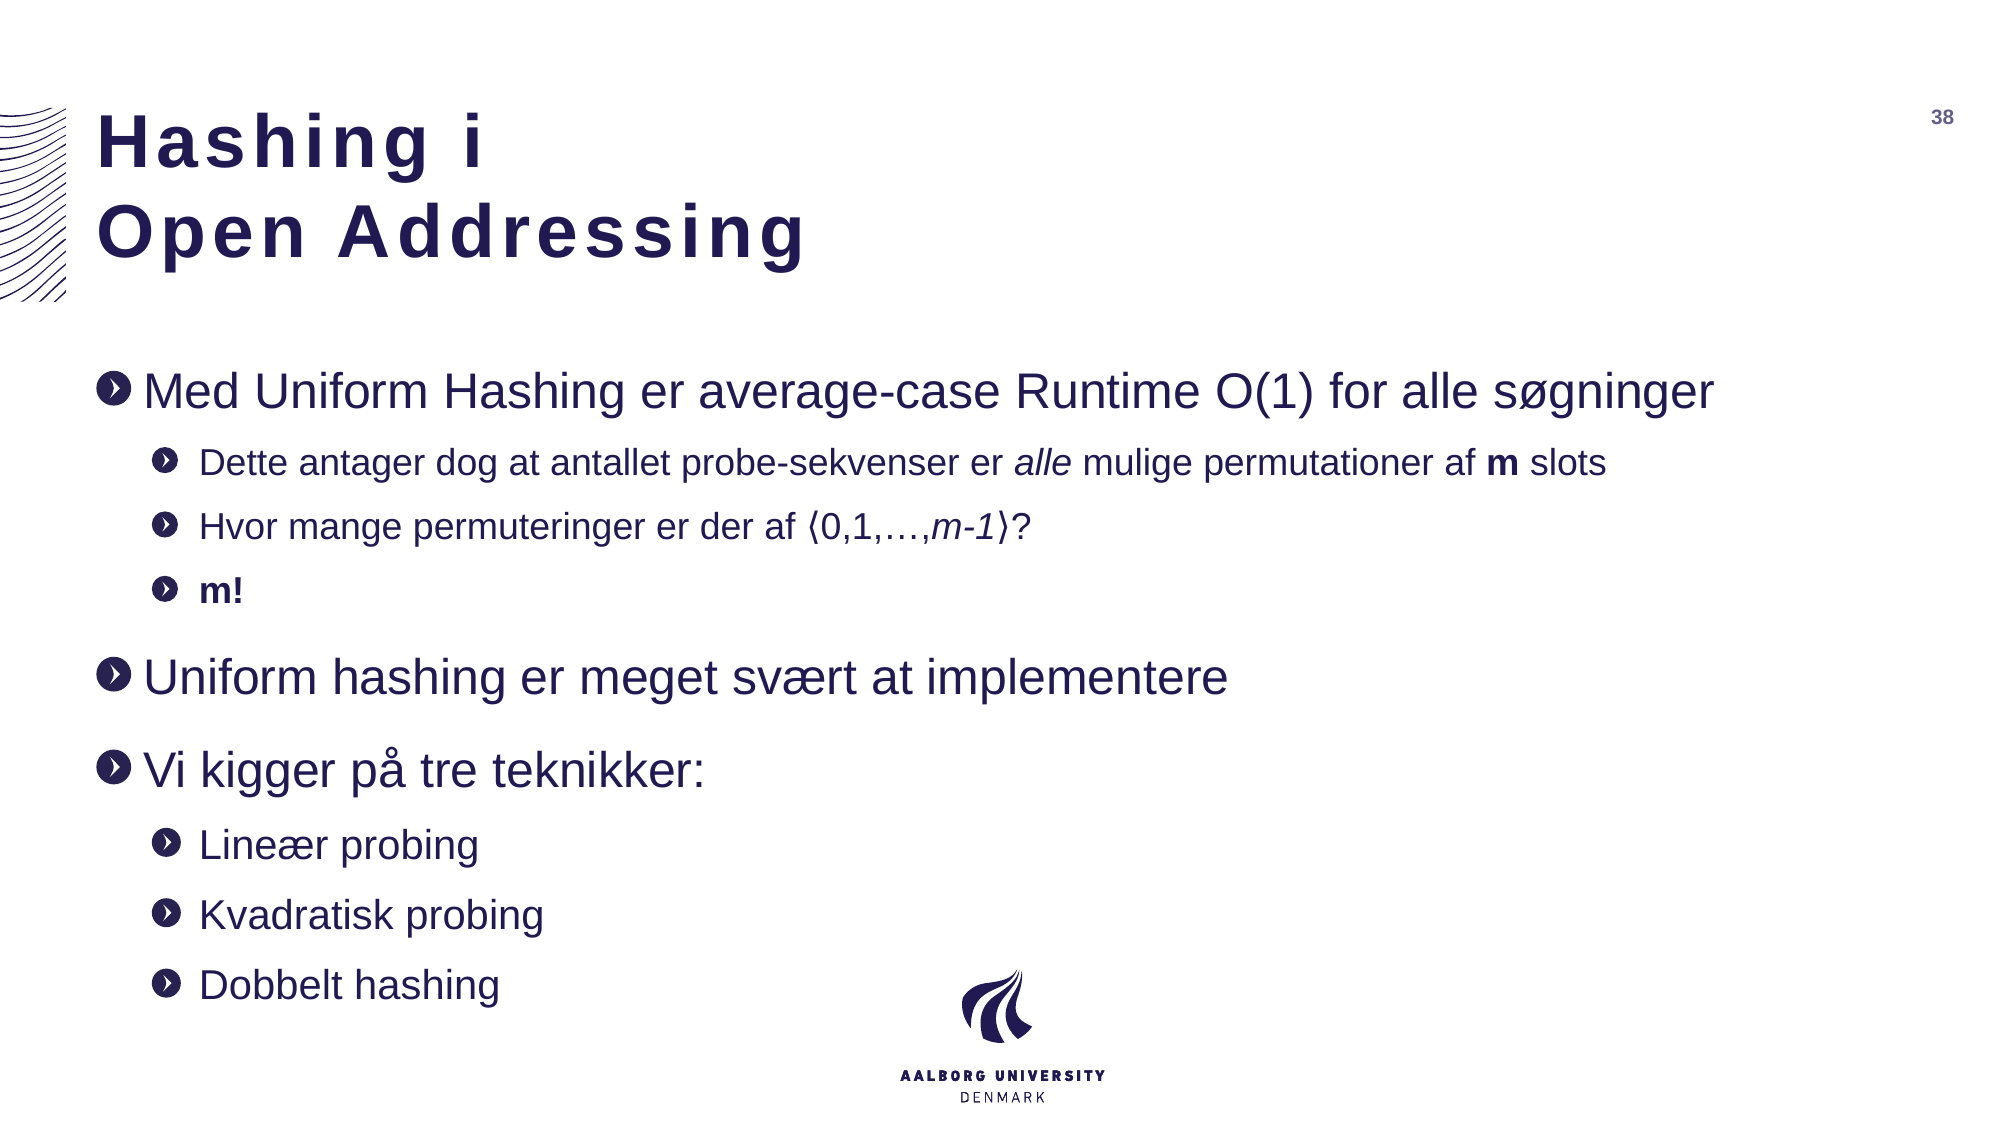

# Hashing i Open Addressing
38
Med Uniform Hashing er average-case Runtime O(1) for alle søgninger
Dette antager dog at antallet probe-sekvenser er alle mulige permutationer af m slots
Hvor mange permuteringer er der af ⟨0,1,…,m-1⟩?
m!
Uniform hashing er meget svært at implementere
Vi kigger på tre teknikker:
Lineær probing
Kvadratisk probing
Dobbelt hashing